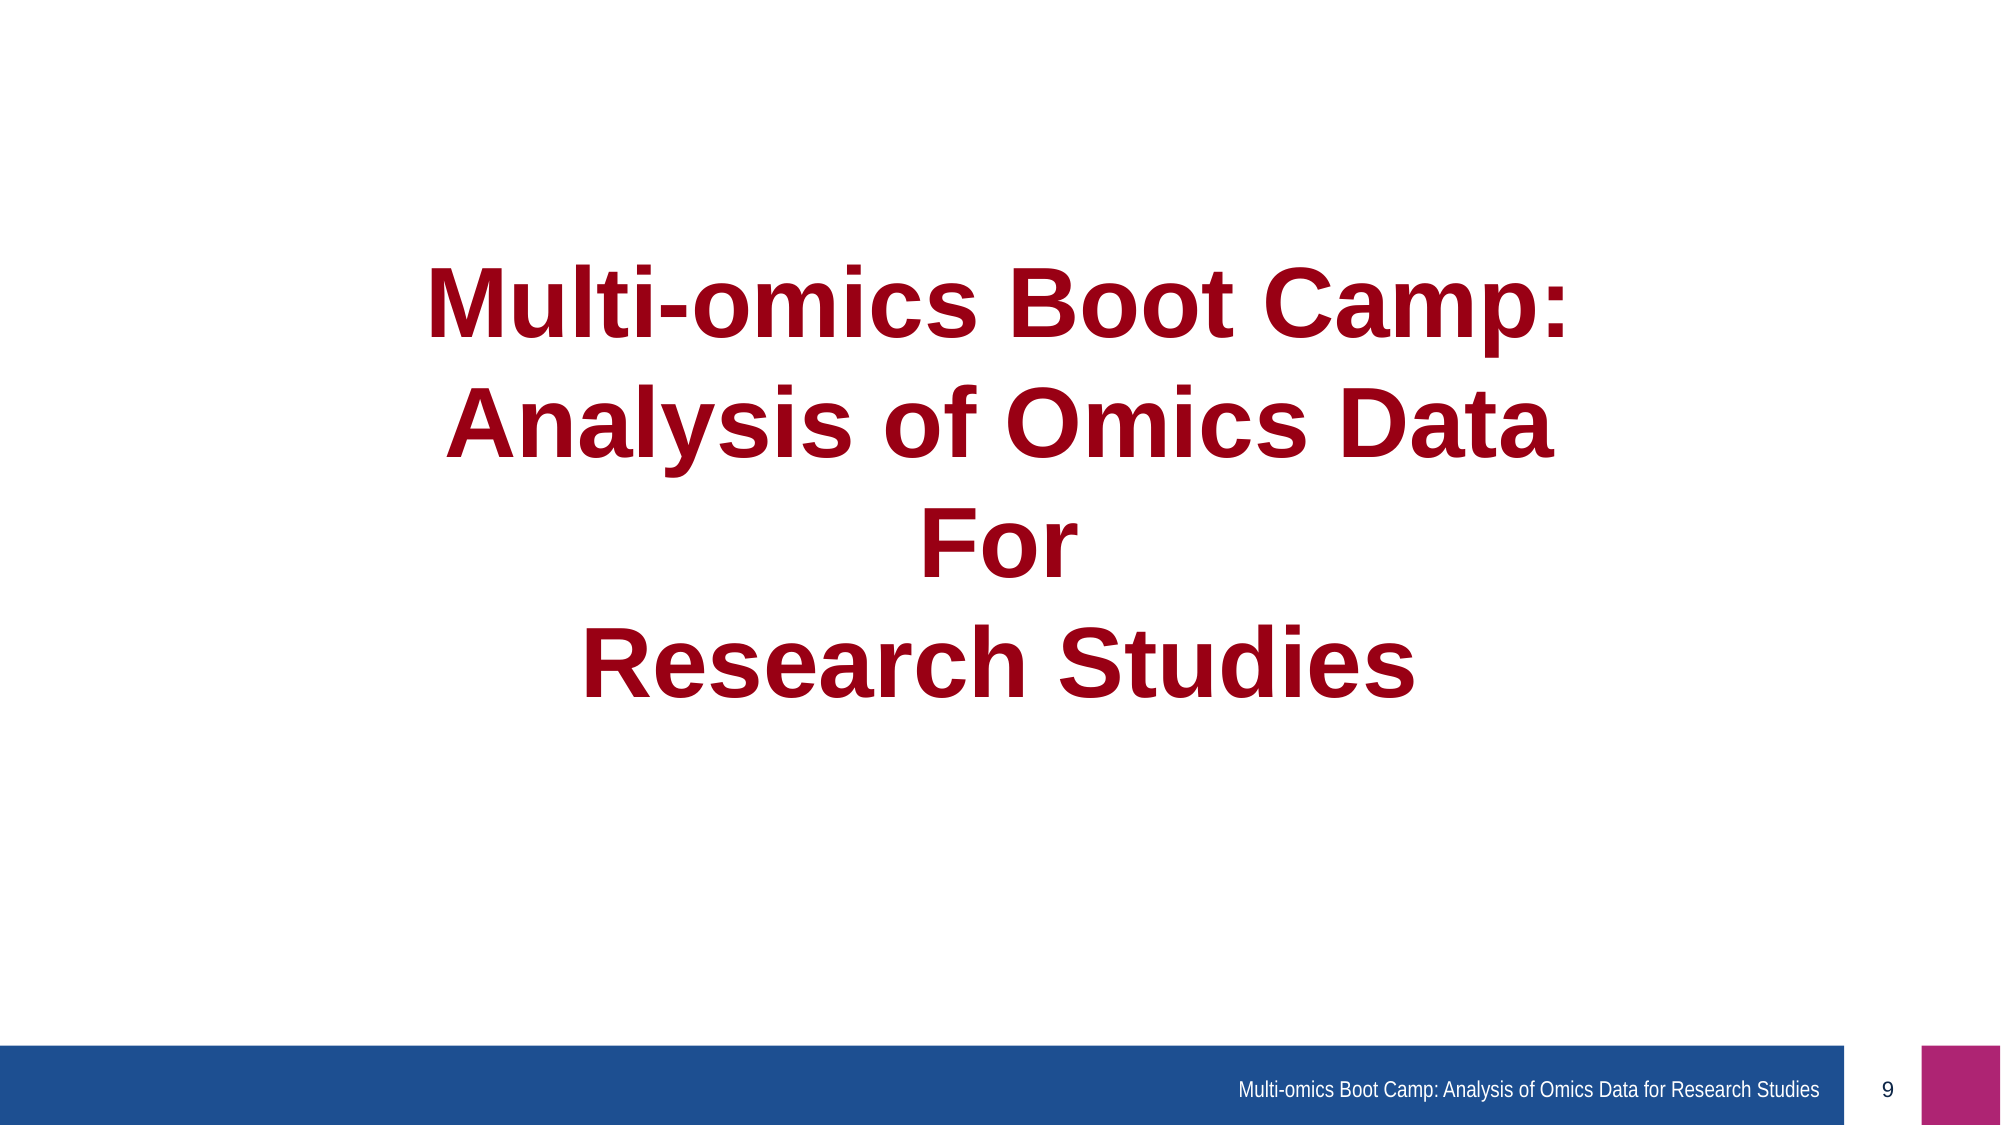

Multi-omics Boot Camp:
Analysis of Omics Data
For
Research Studies